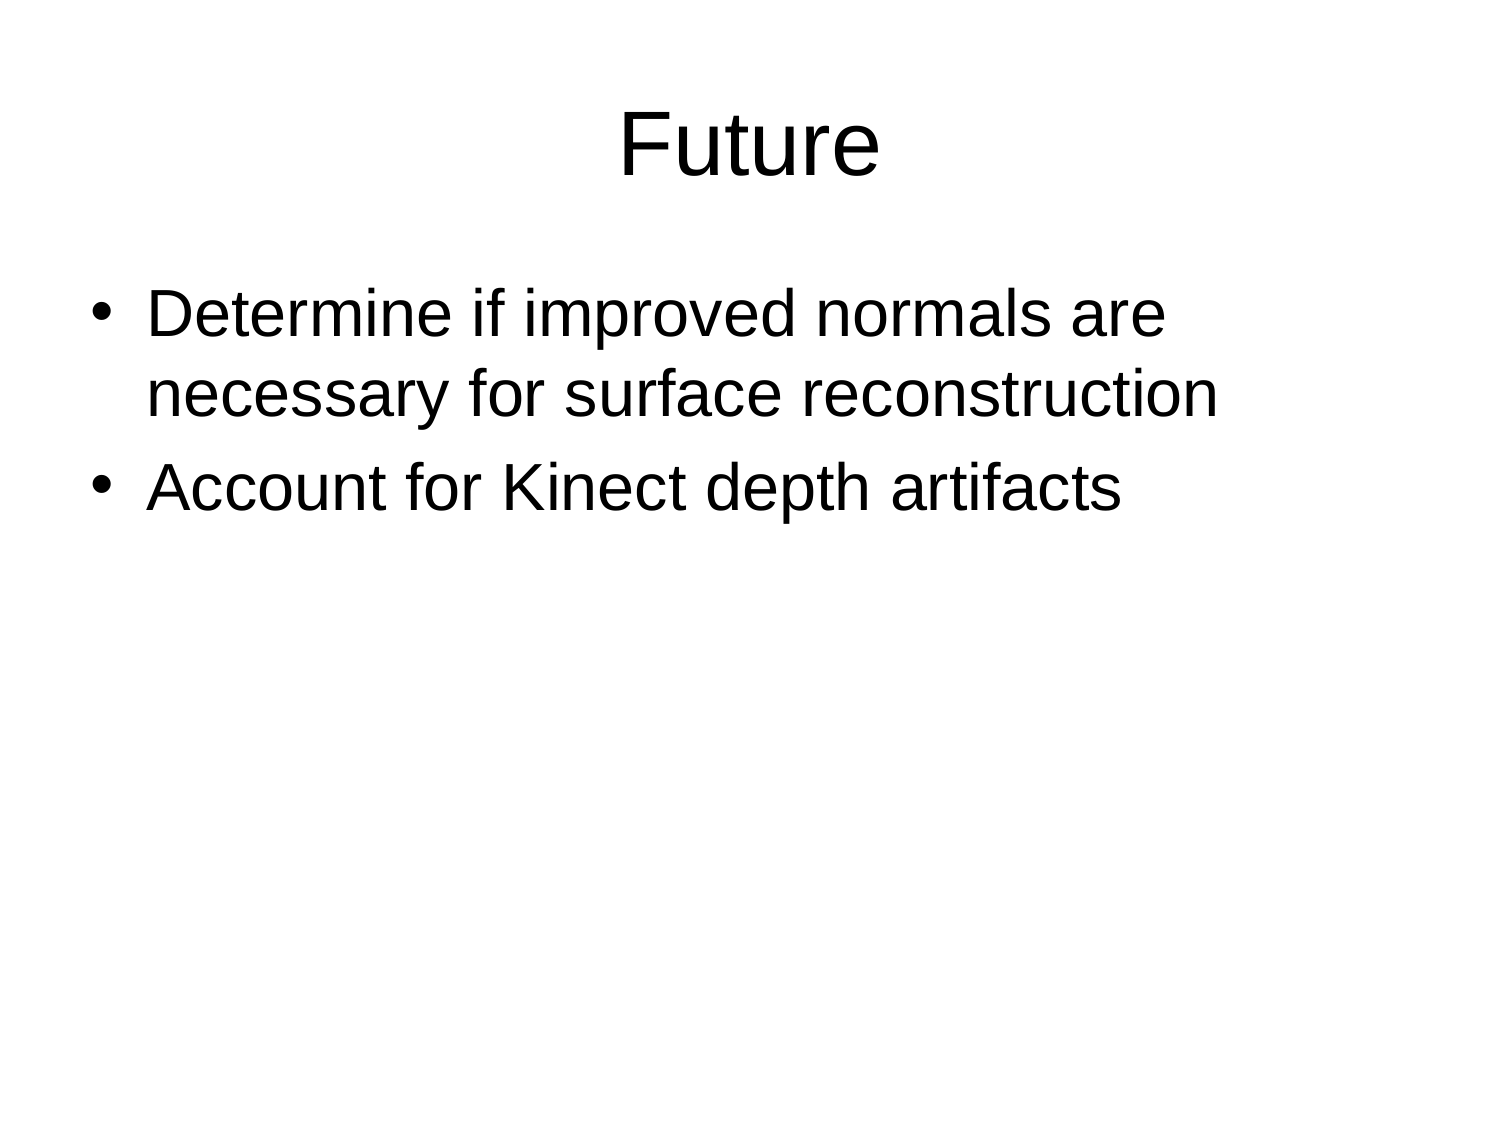

# Future
Determine if improved normals are necessary for surface reconstruction
Account for Kinect depth artifacts